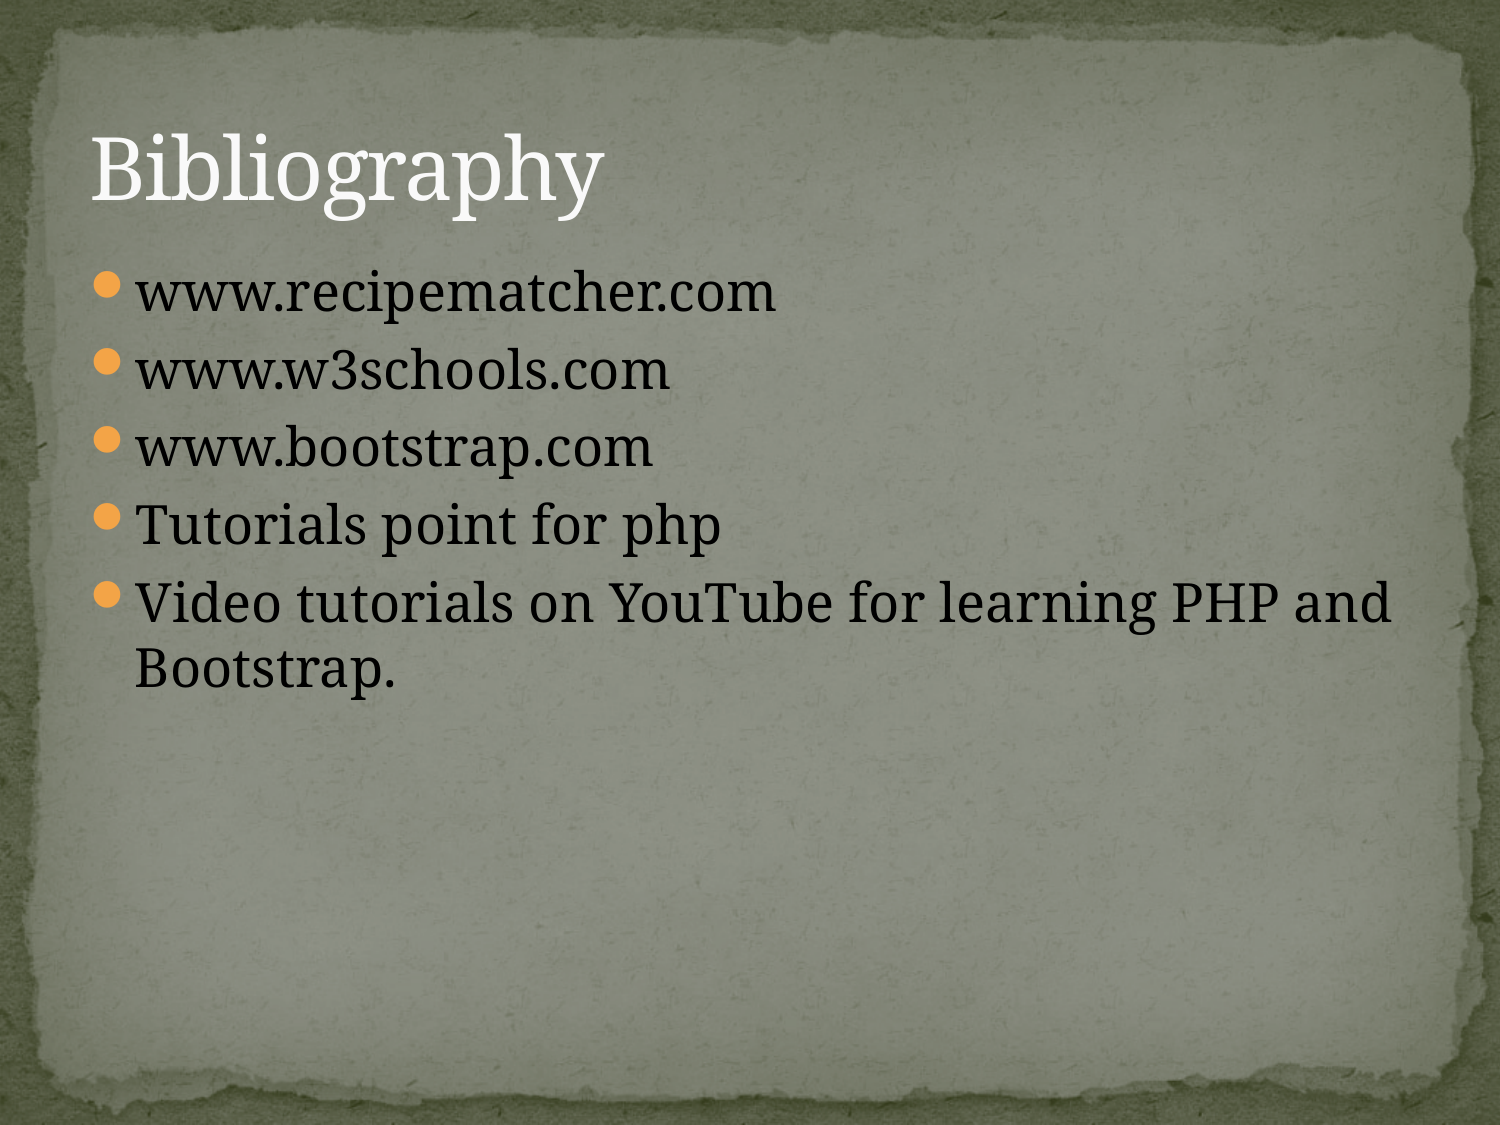

# Bibliography
www.recipematcher.com
www.w3schools.com
www.bootstrap.com
Tutorials point for php
Video tutorials on YouTube for learning PHP and Bootstrap.